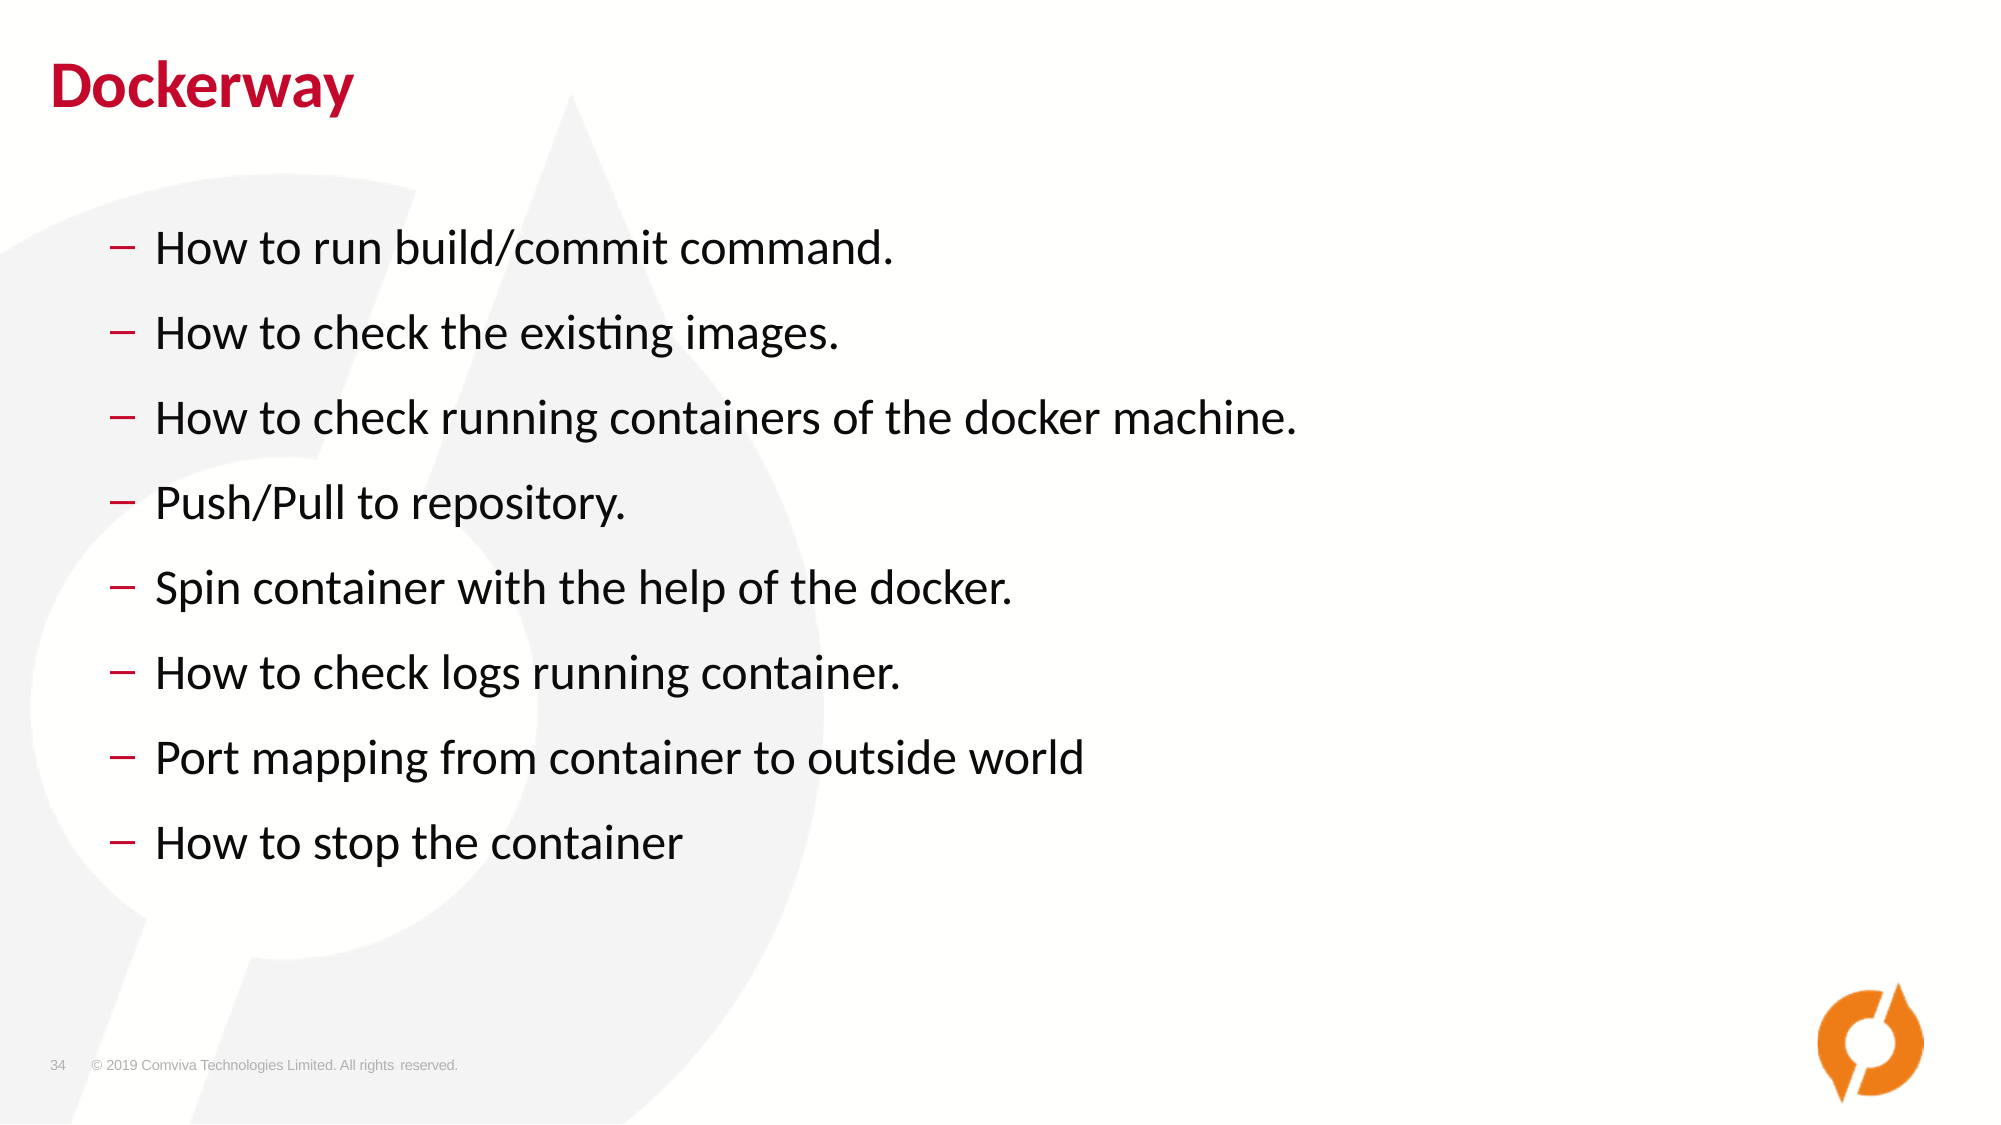

# Dockerway
How to run build/commit command.
How to check the existing images.
How to check running containers of the docker machine.
Push/Pull to repository.
Spin container with the help of the docker.
How to check logs running container.
Port mapping from container to outside world
How to stop the container
34
© 2019 Comviva Technologies Limited. All rights reserved.